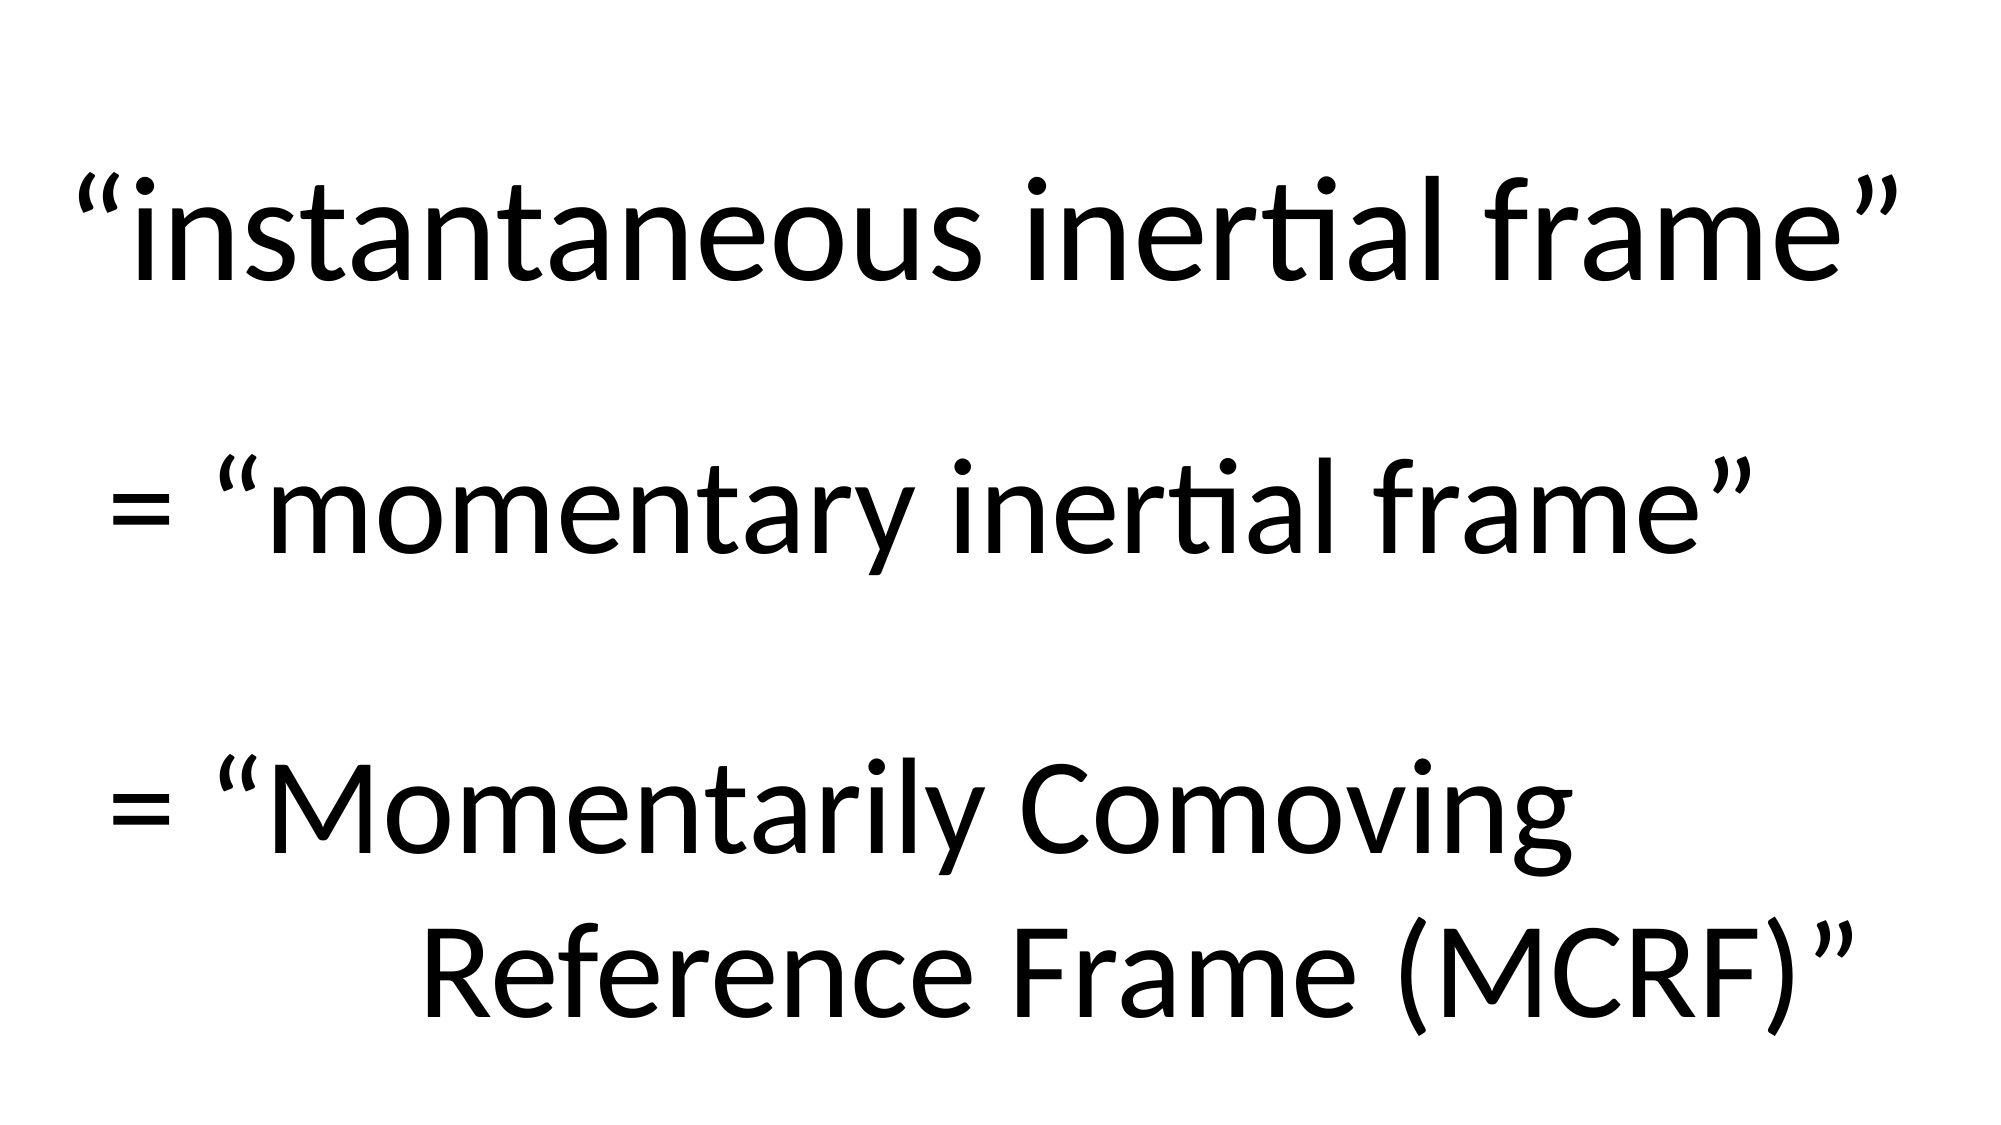

https://en.wikipedia.org/wiki/Acceleration_(special_relativity)
“instantaneous inertial frame”
= “momentary inertial frame”

= “Momentarily Comoving
          Reference Frame (MCRF)”